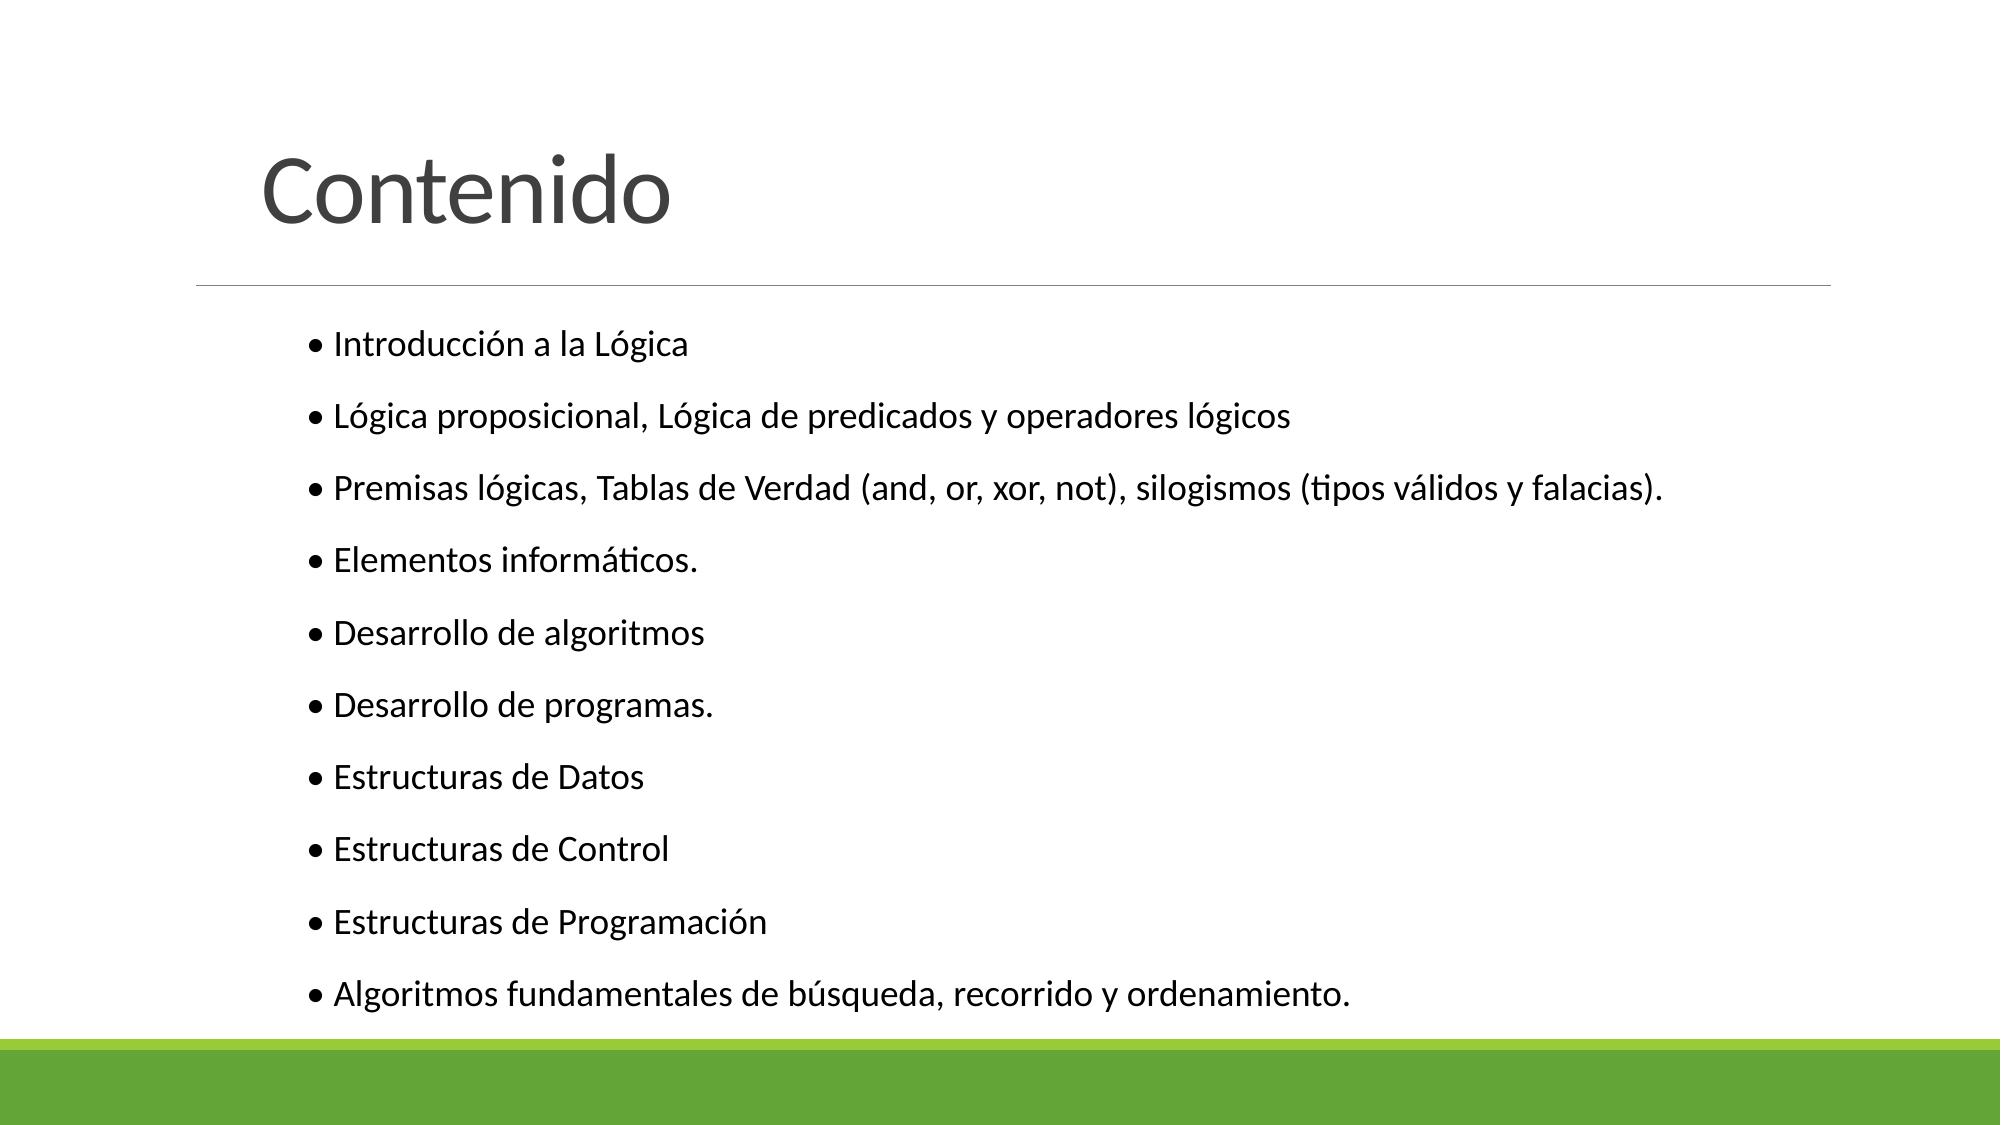

# Contenido
• Introducción a la Lógica
• Lógica proposicional, Lógica de predicados y operadores lógicos
• Premisas lógicas, Tablas de Verdad (and, or, xor, not), silogismos (tipos válidos y falacias).
• Elementos informáticos.
• Desarrollo de algoritmos
• Desarrollo de programas.
• Estructuras de Datos
• Estructuras de Control
• Estructuras de Programación
• Algoritmos fundamentales de búsqueda, recorrido y ordenamiento.